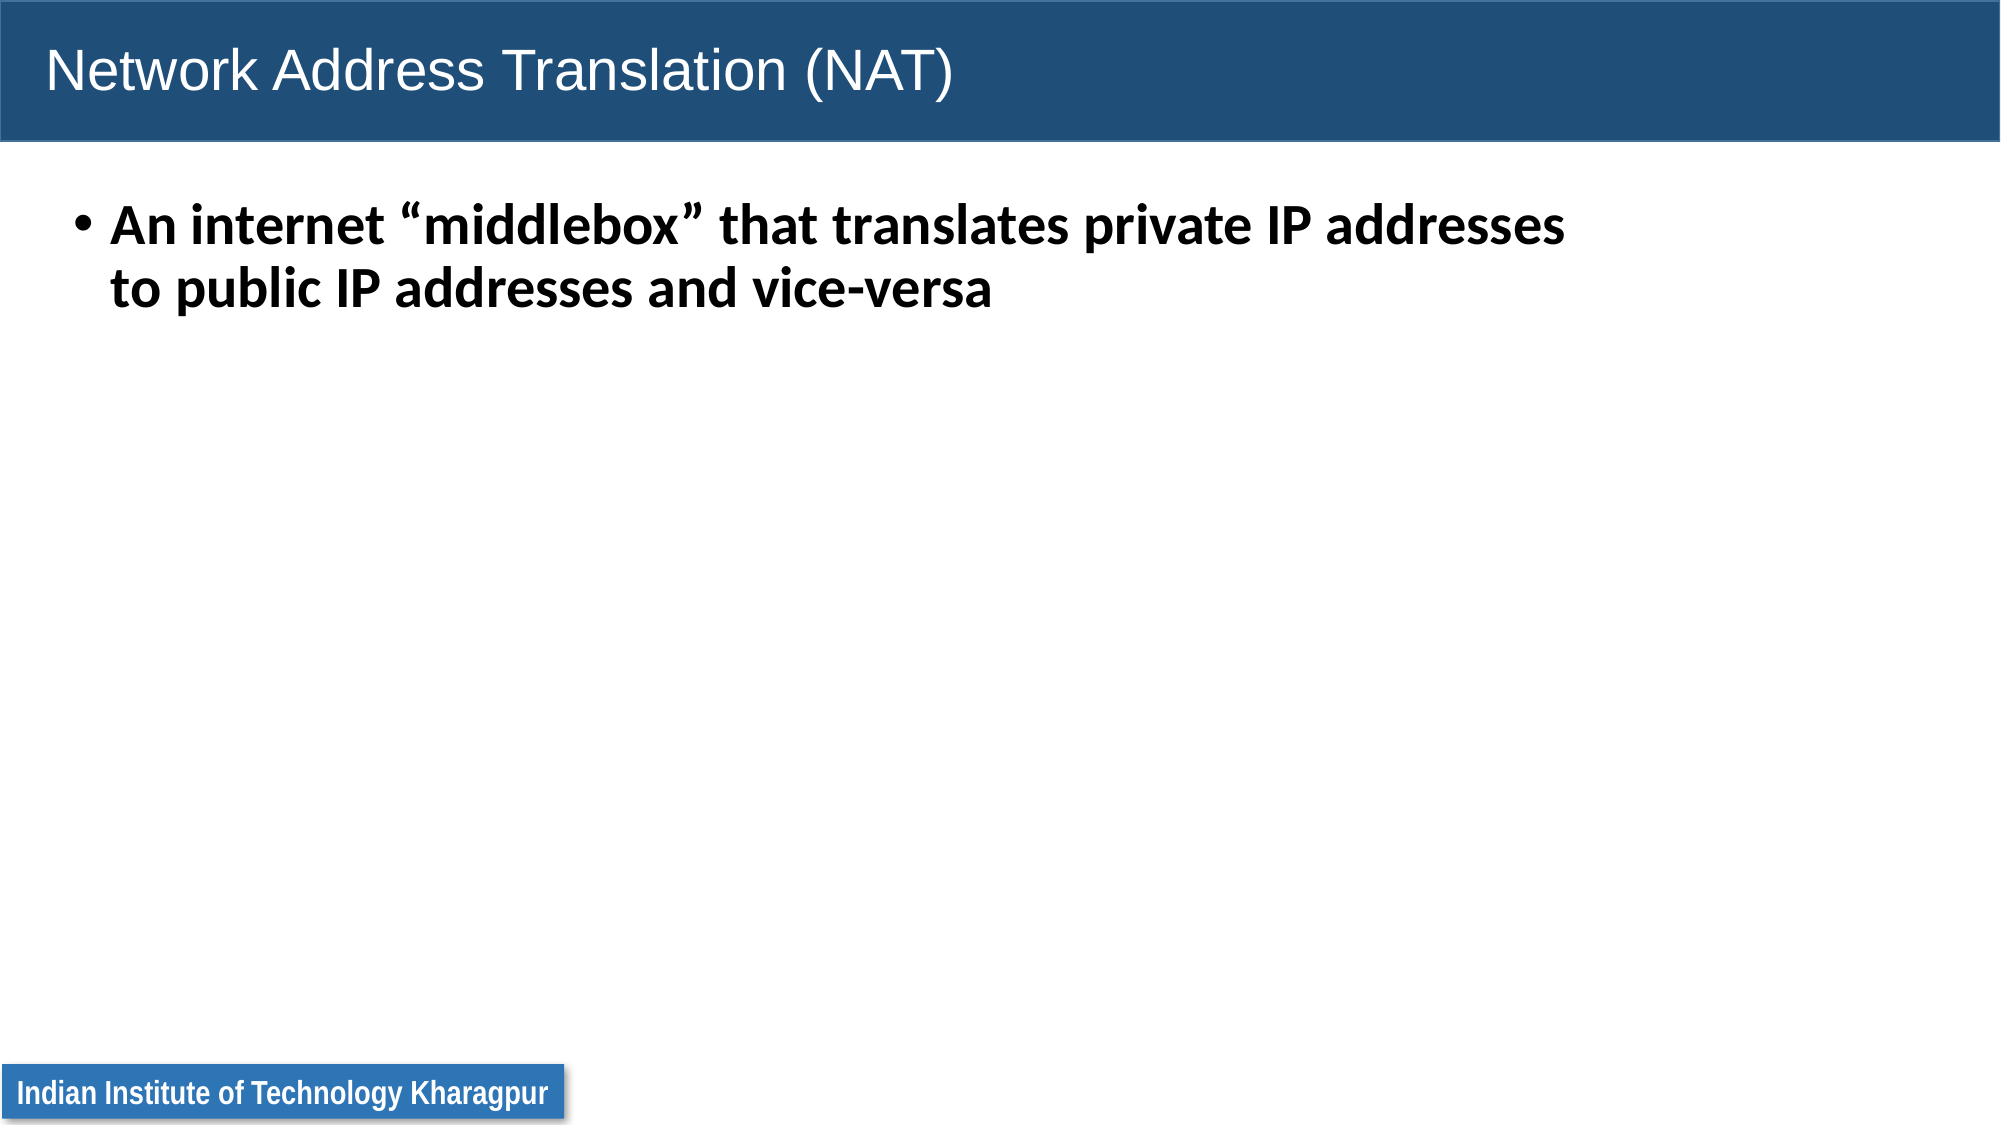

# Network Address Translation (NAT)
An internet “middlebox” that translates private IP addresses
to public IP addresses and vice-versa